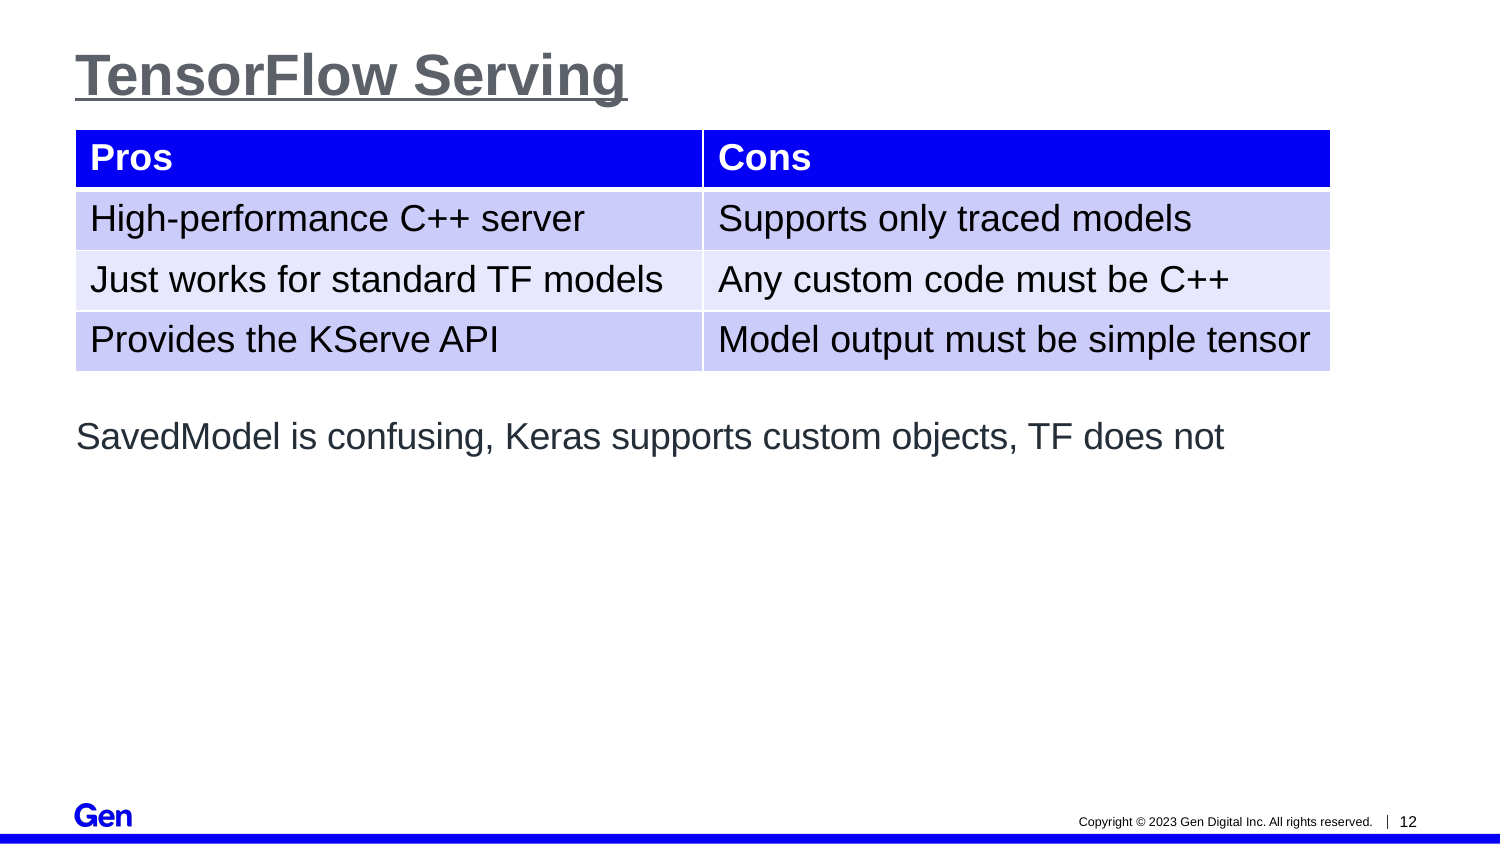

# TensorFlow Serving
| Pros | Cons |
| --- | --- |
| High-performance C++ server | Supports only traced models |
| Just works for standard TF models | Any custom code must be C++ |
| Provides the KServe API | Model output must be simple tensor |
SavedModel is confusing, Keras supports custom objects, TF does not

12
Copyright © 2023 Gen Digital Inc. All rights reserved.